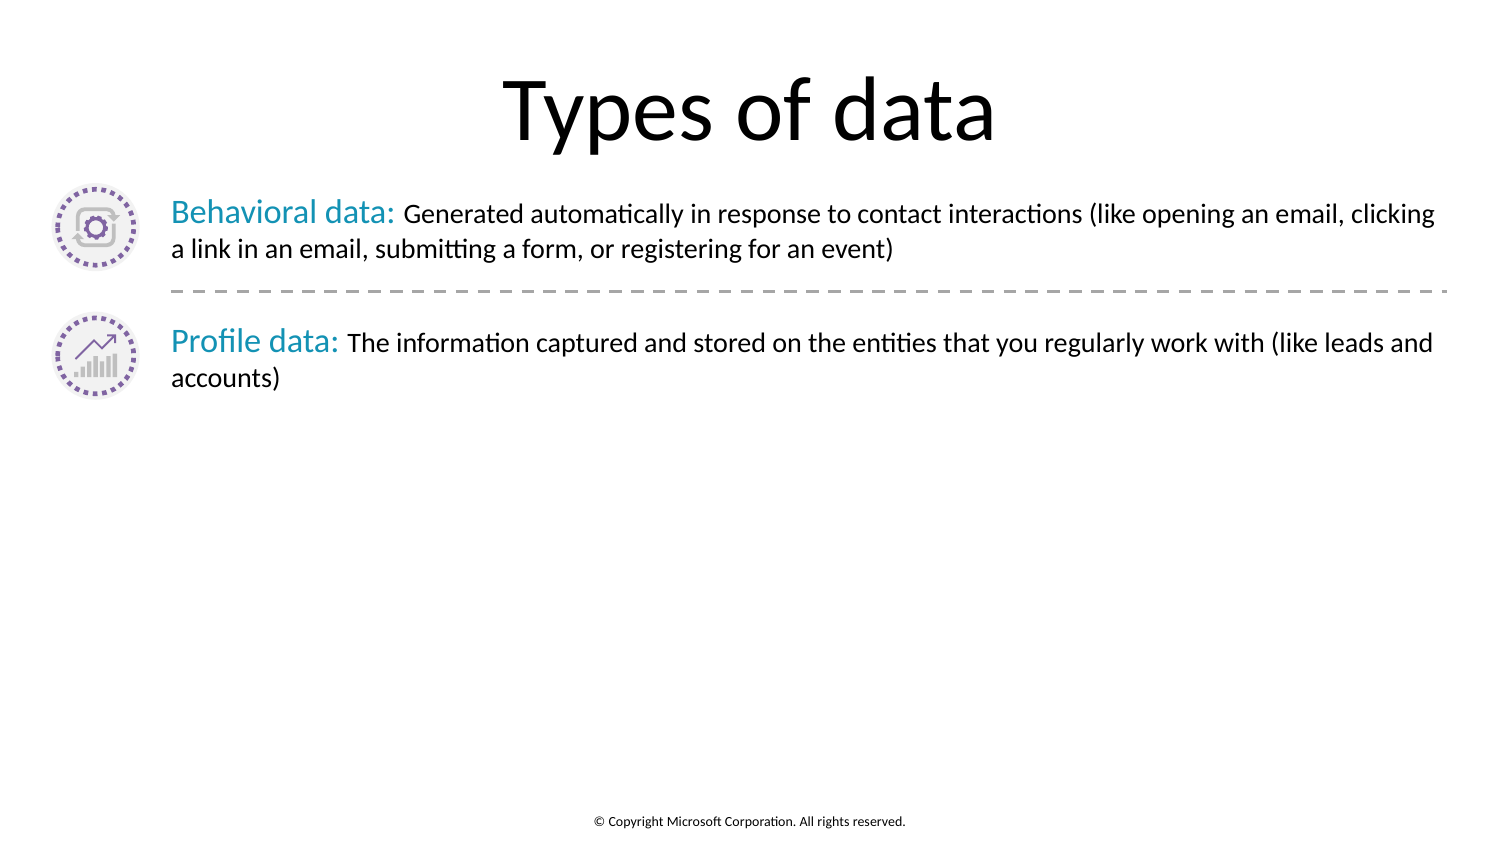

# Types of data
Behavioral data: Generated automatically in response to contact interactions (like opening an email, clicking a link in an email, submitting a form, or registering for an event)

Profile data: The information captured and stored on the entities that you regularly work with (like leads and accounts)